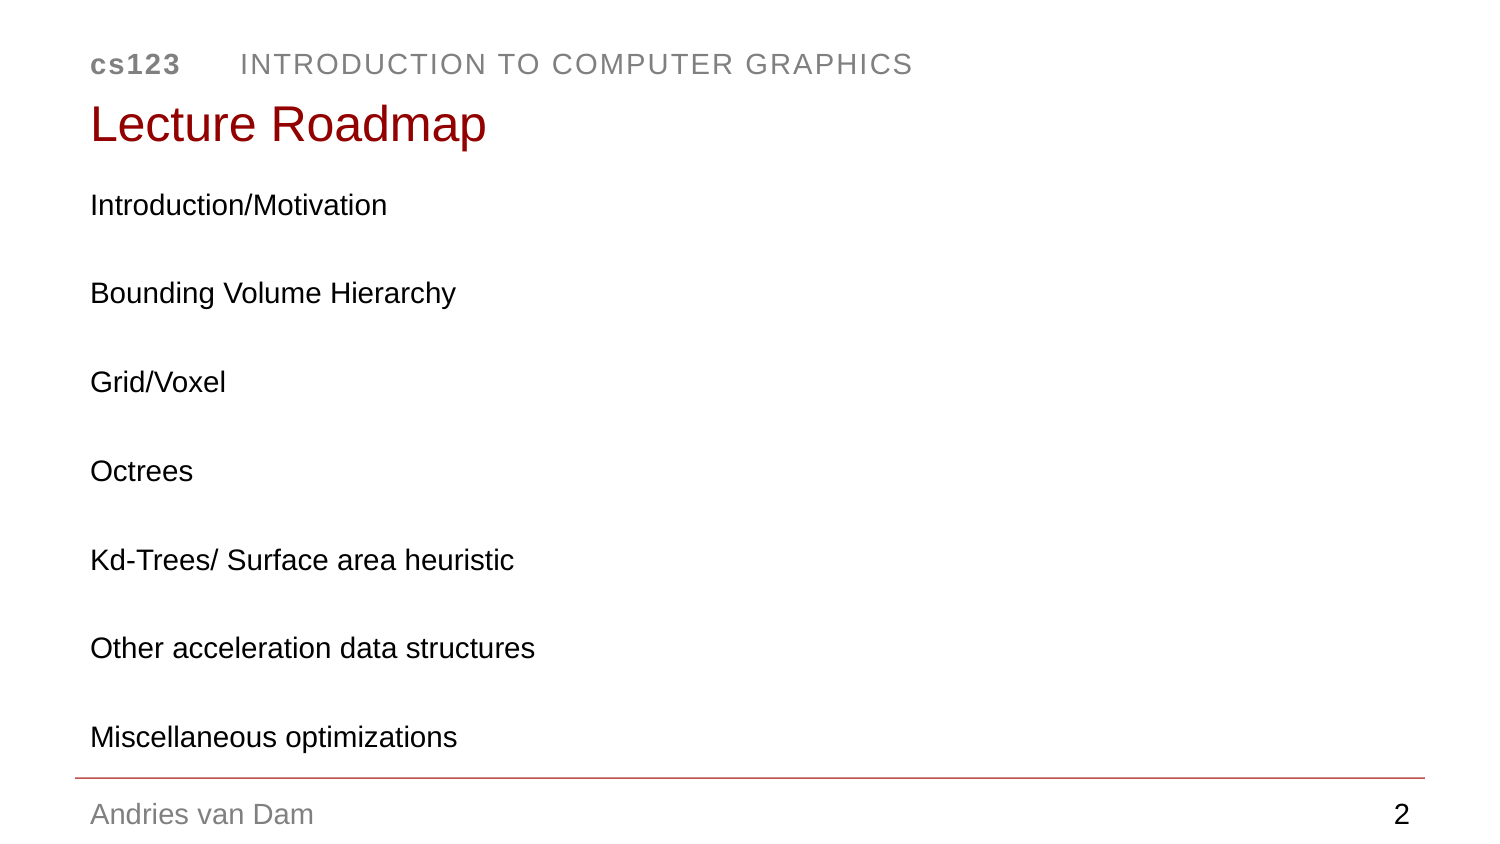

# Lecture Roadmap
Introduction/Motivation

Bounding Volume Hierarchy

Grid/Voxel

Octrees

Kd-Trees/ Surface area heuristic

Other acceleration data structures

Miscellaneous optimizations

2